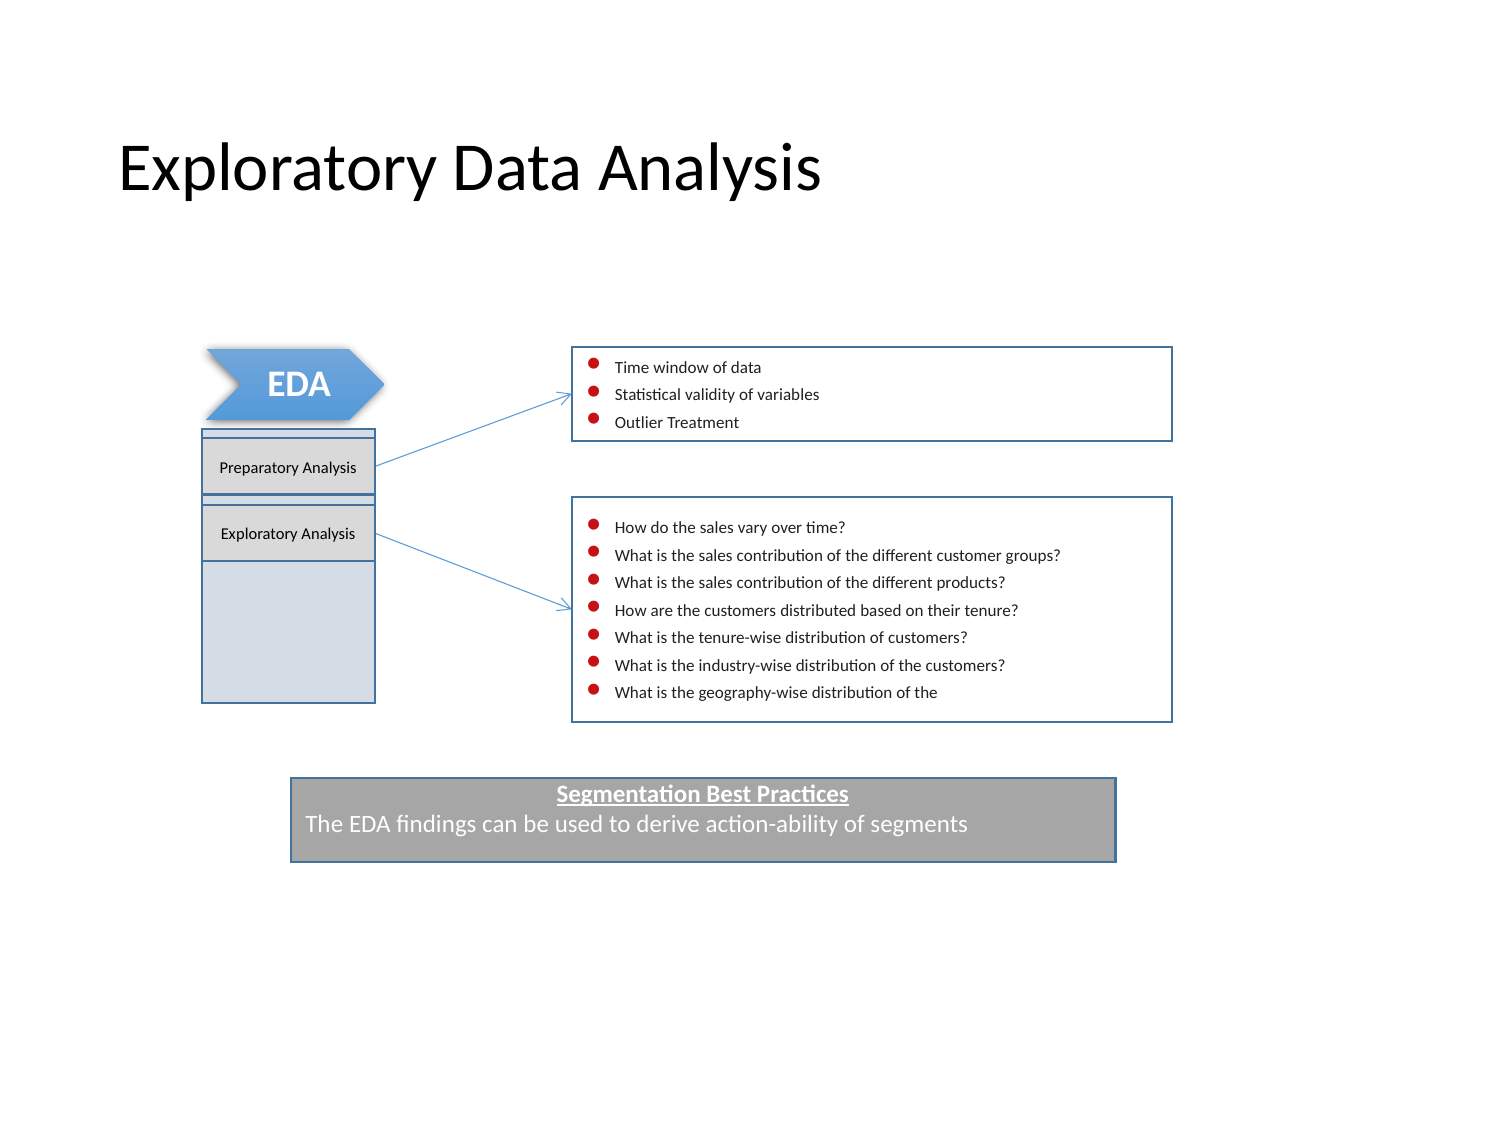

# Exploratory Data Analysis
EDA
Time window of data
Statistical validity of variables
Outlier Treatment

Preparatory Analysis
How do the sales vary over time?
What is the sales contribution of the different customer groups?
What is the sales contribution of the different products?
How are the customers distributed based on their tenure?
What is the tenure-wise distribution of customers?
What is the industry-wise distribution of the customers?
What is the geography-wise distribution of the customers?
Exploratory Analysis
Segmentation Best Practices
The EDA findings can be used to derive action-ability of segments